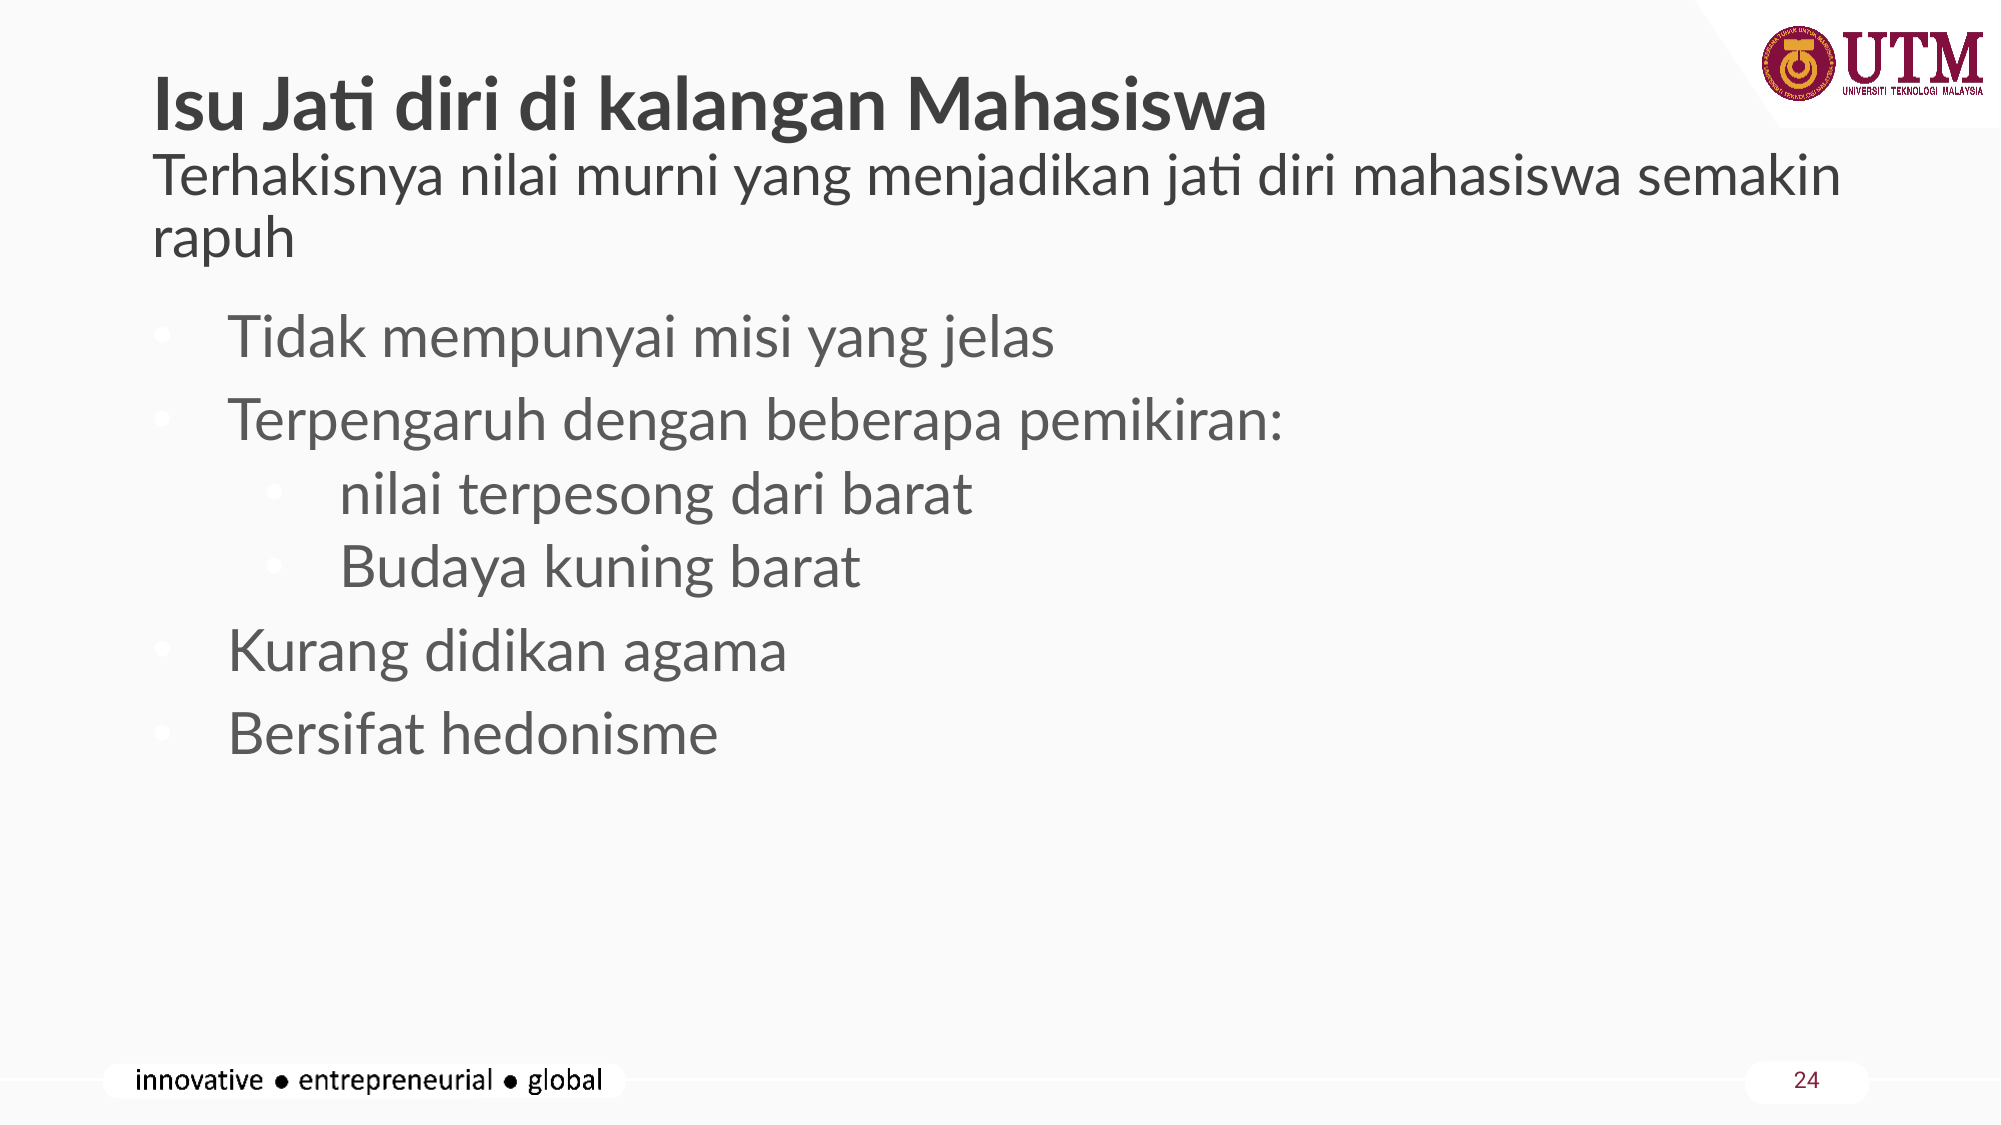

# Isu Jati diri di kalangan Mahasiswa Terhakisnya nilai murni yang menjadikan jati diri mahasiswa semakin rapuh
Tidak mempunyai misi yang jelas
Terpengaruh dengan beberapa pemikiran:
nilai terpesong dari barat
Budaya kuning barat
Kurang didikan agama
Bersifat hedonisme
24